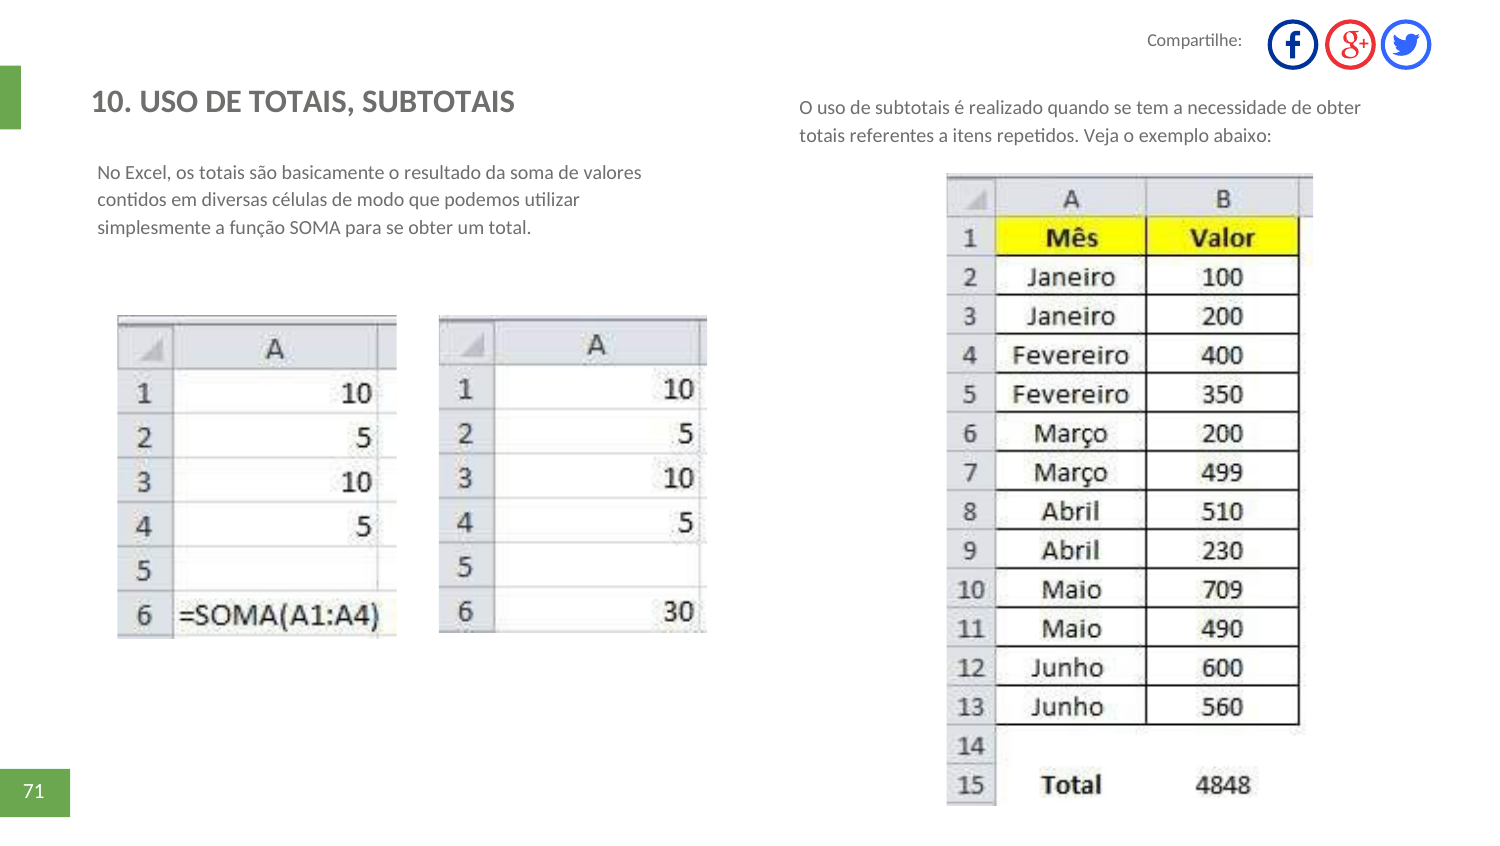

Compartilhe:

10. USO DE TOTAIS, SUBTOTAIS
O uso de subtotais é realizado quando se tem a necessidade de obter
totais referentes a itens repetidos. Veja o exemplo abaixo:
No Excel, os totais são basicamente o resultado da soma de valores
contidos em diversas células de modo que podemos utilizar
simplesmente a função SOMA para se obter um total.

71